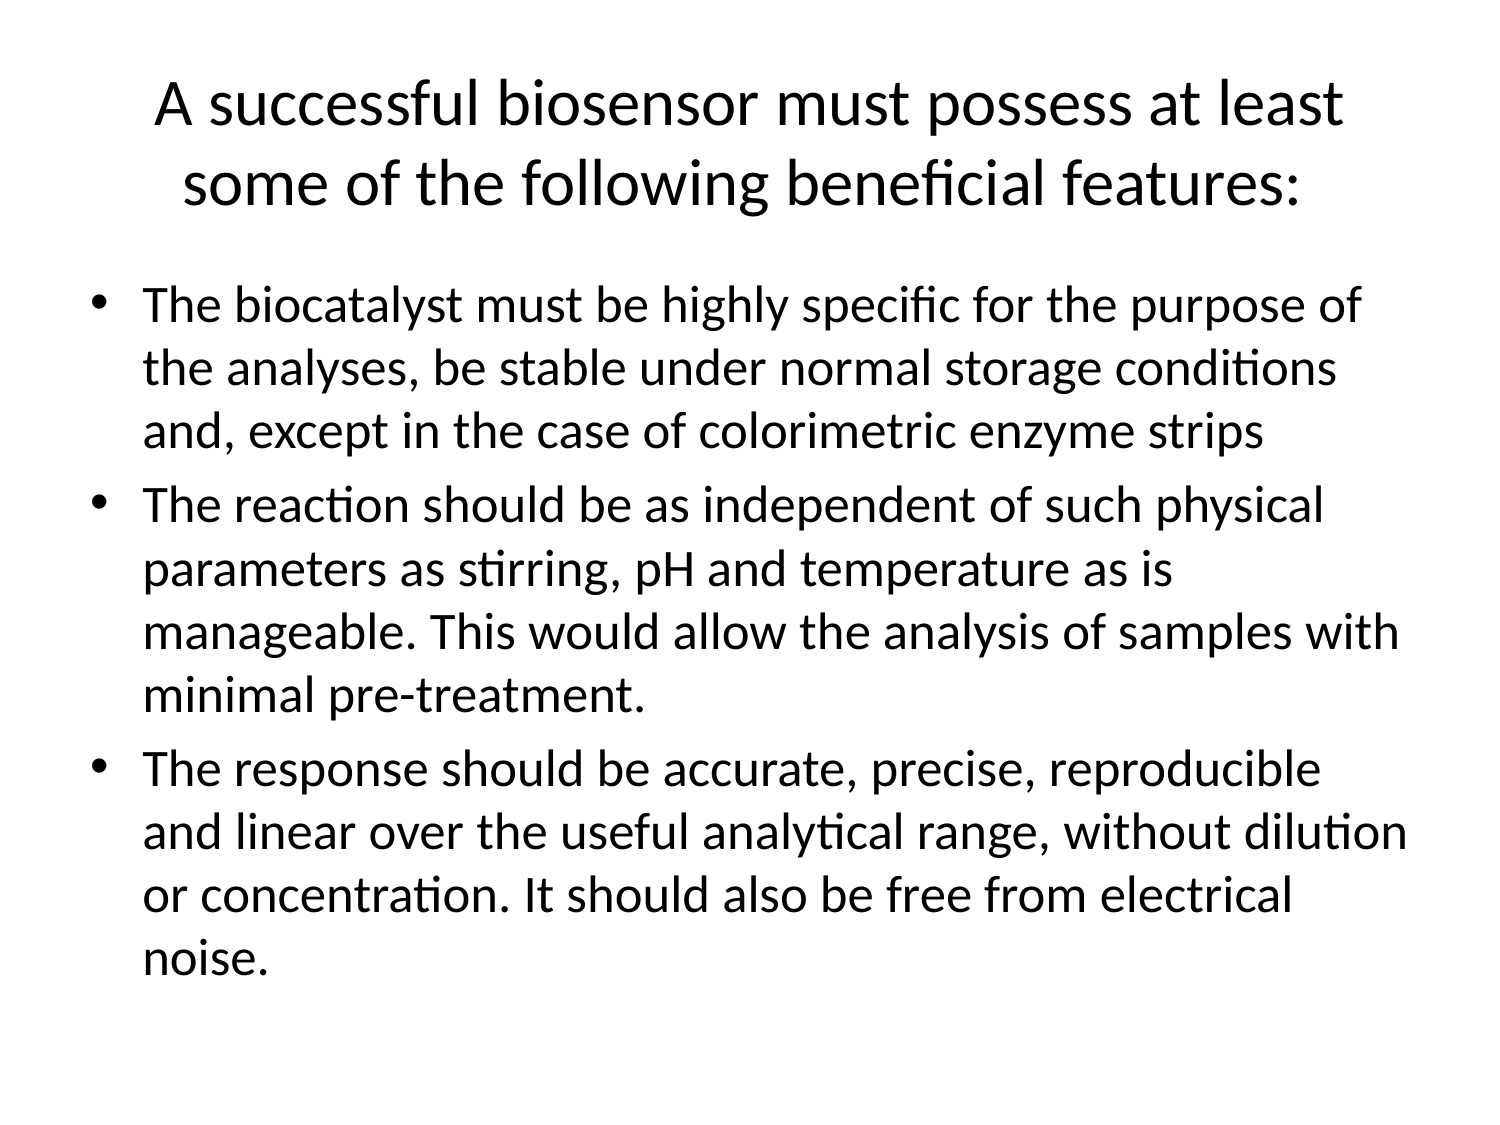

# A successful biosensor must possess at least some of the following beneficial features:
The biocatalyst must be highly specific for the purpose of the analyses, be stable under normal storage conditions and, except in the case of colorimetric enzyme strips
The reaction should be as independent of such physical parameters as stirring, pH and temperature as is manageable. This would allow the analysis of samples with minimal pre-treatment.
The response should be accurate, precise, reproducible and linear over the useful analytical range, without dilution or concentration. It should also be free from electrical noise.